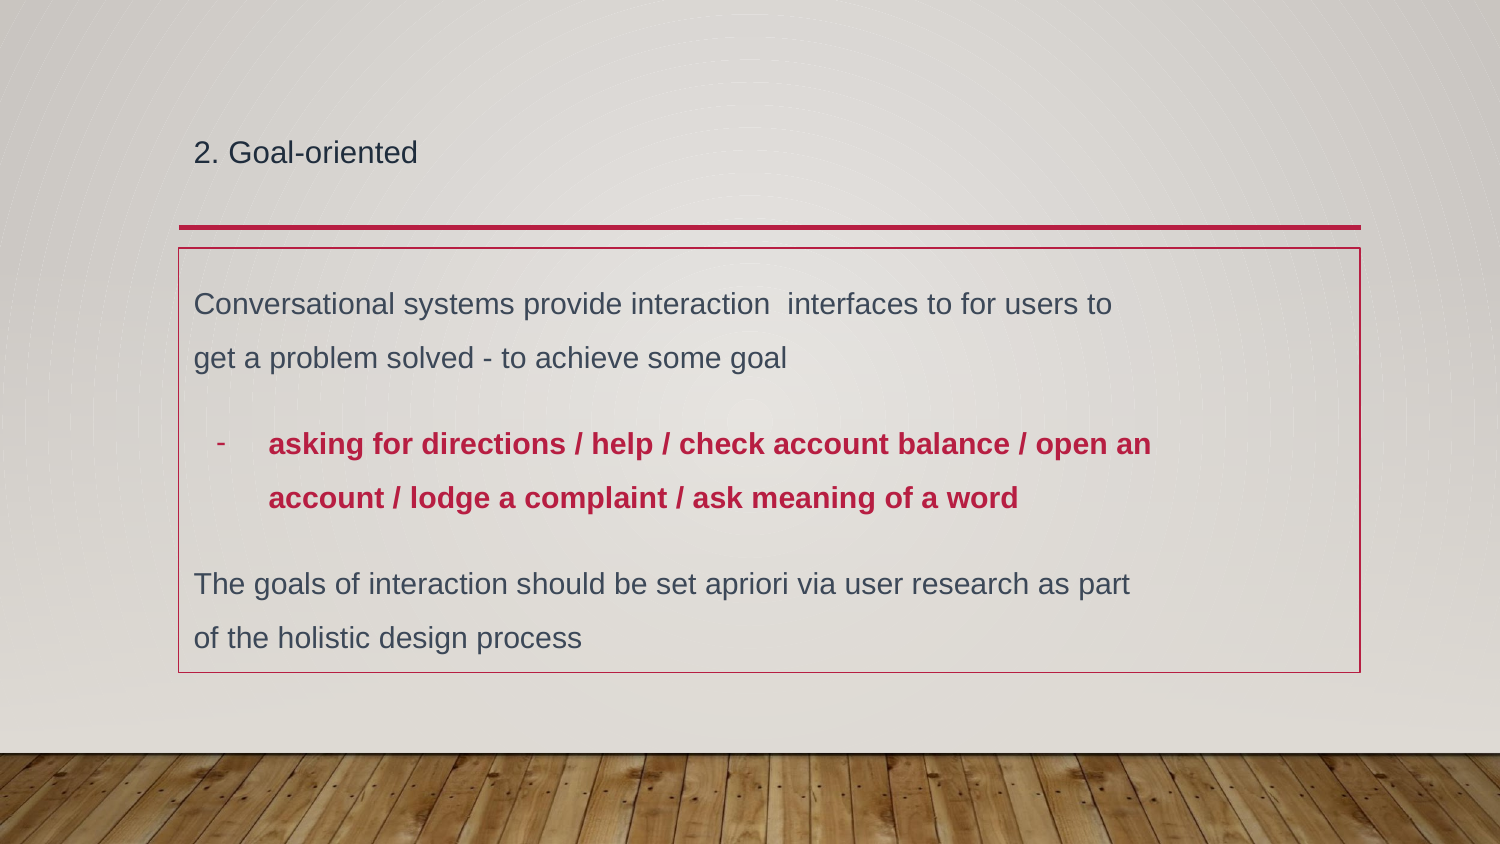

# 2. Goal-oriented
Conversational systems provide interaction  interfaces to for users to get a problem solved - to achieve some goal
asking for directions / help / check account balance / open an account / lodge a complaint / ask meaning of a word
The goals of interaction should be set apriori via user research as part of the holistic design process